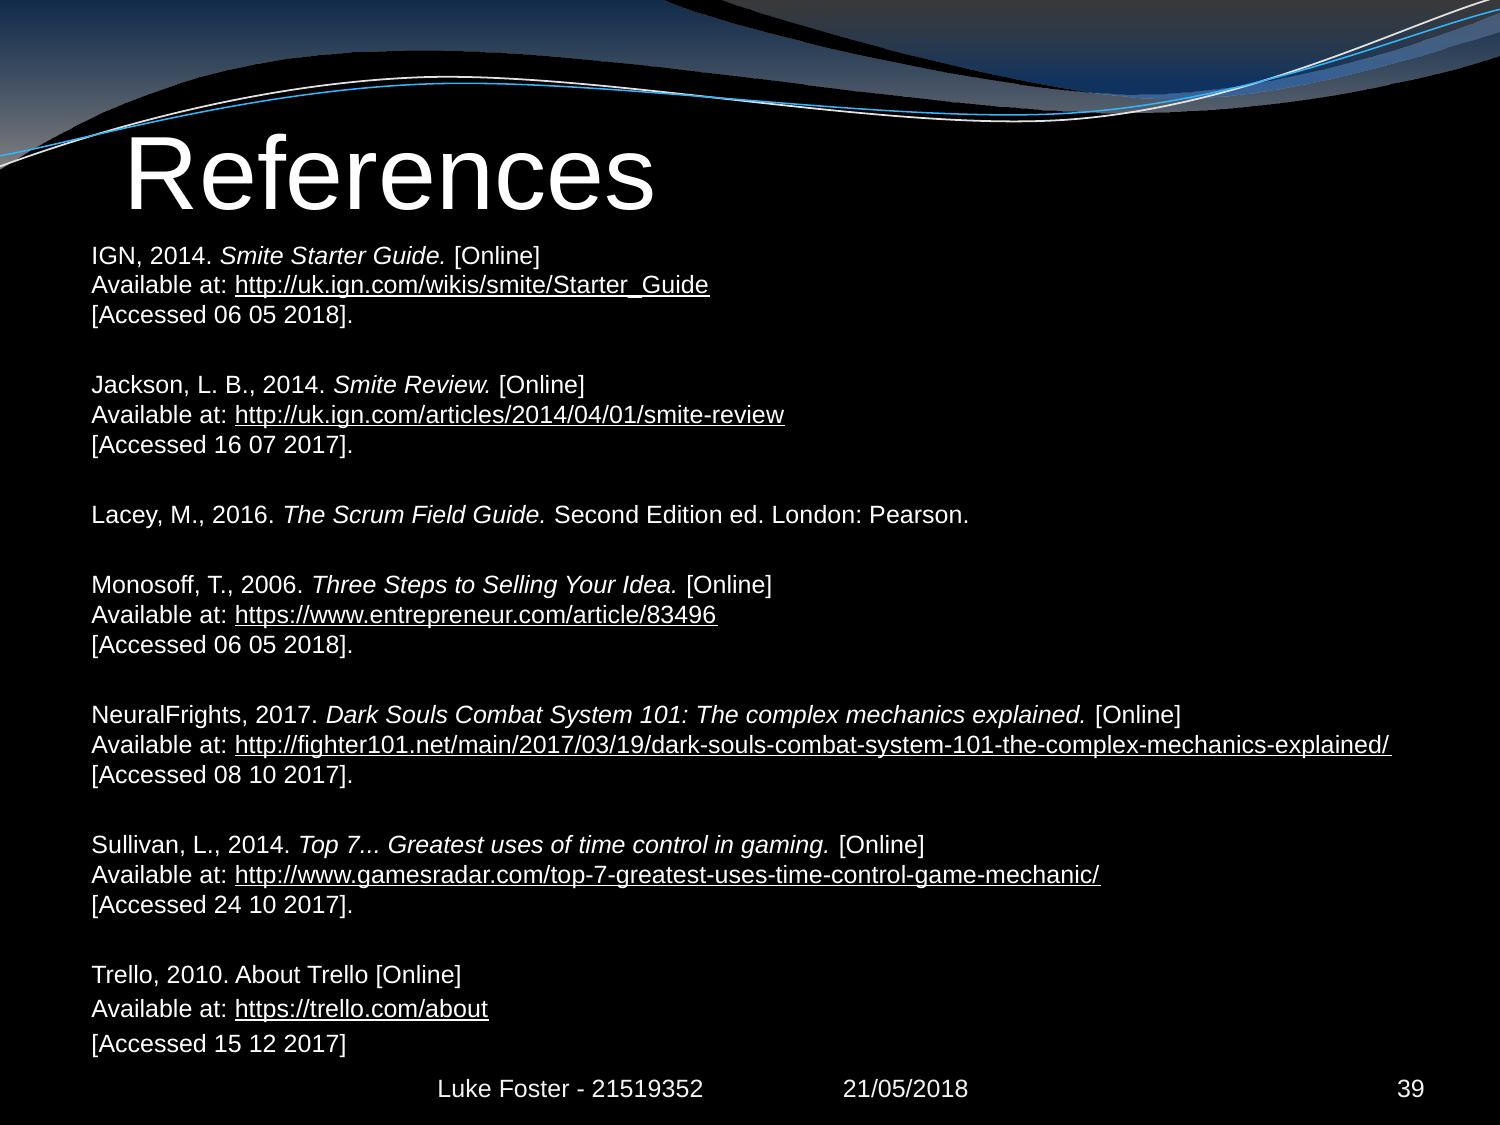

# References
IGN, 2014. Smite Starter Guide. [Online]
Available at: http://uk.ign.com/wikis/smite/Starter_Guide
[Accessed 06 05 2018].

Jackson, L. B., 2014. Smite Review. [Online]
Available at: http://uk.ign.com/articles/2014/04/01/smite-review
[Accessed 16 07 2017].

Lacey, M., 2016. The Scrum Field Guide. Second Edition ed. London: Pearson.

Monosoff, T., 2006. Three Steps to Selling Your Idea. [Online]
Available at: https://www.entrepreneur.com/article/83496
[Accessed 06 05 2018].

NeuralFrights, 2017. Dark Souls Combat System 101: The complex mechanics explained. [Online]
Available at: http://fighter101.net/main/2017/03/19/dark-souls-combat-system-101-the-complex-mechanics-explained/
[Accessed 08 10 2017].

Sullivan, L., 2014. Top 7... Greatest uses of time control in gaming. [Online]
Available at: http://www.gamesradar.com/top-7-greatest-uses-time-control-game-mechanic/
[Accessed 24 10 2017].

Trello, 2010. About Trello [Online]
Available at: https://trello.com/about
[Accessed 15 12 2017]

Luke Foster - 21519352                    21/05/2018
39